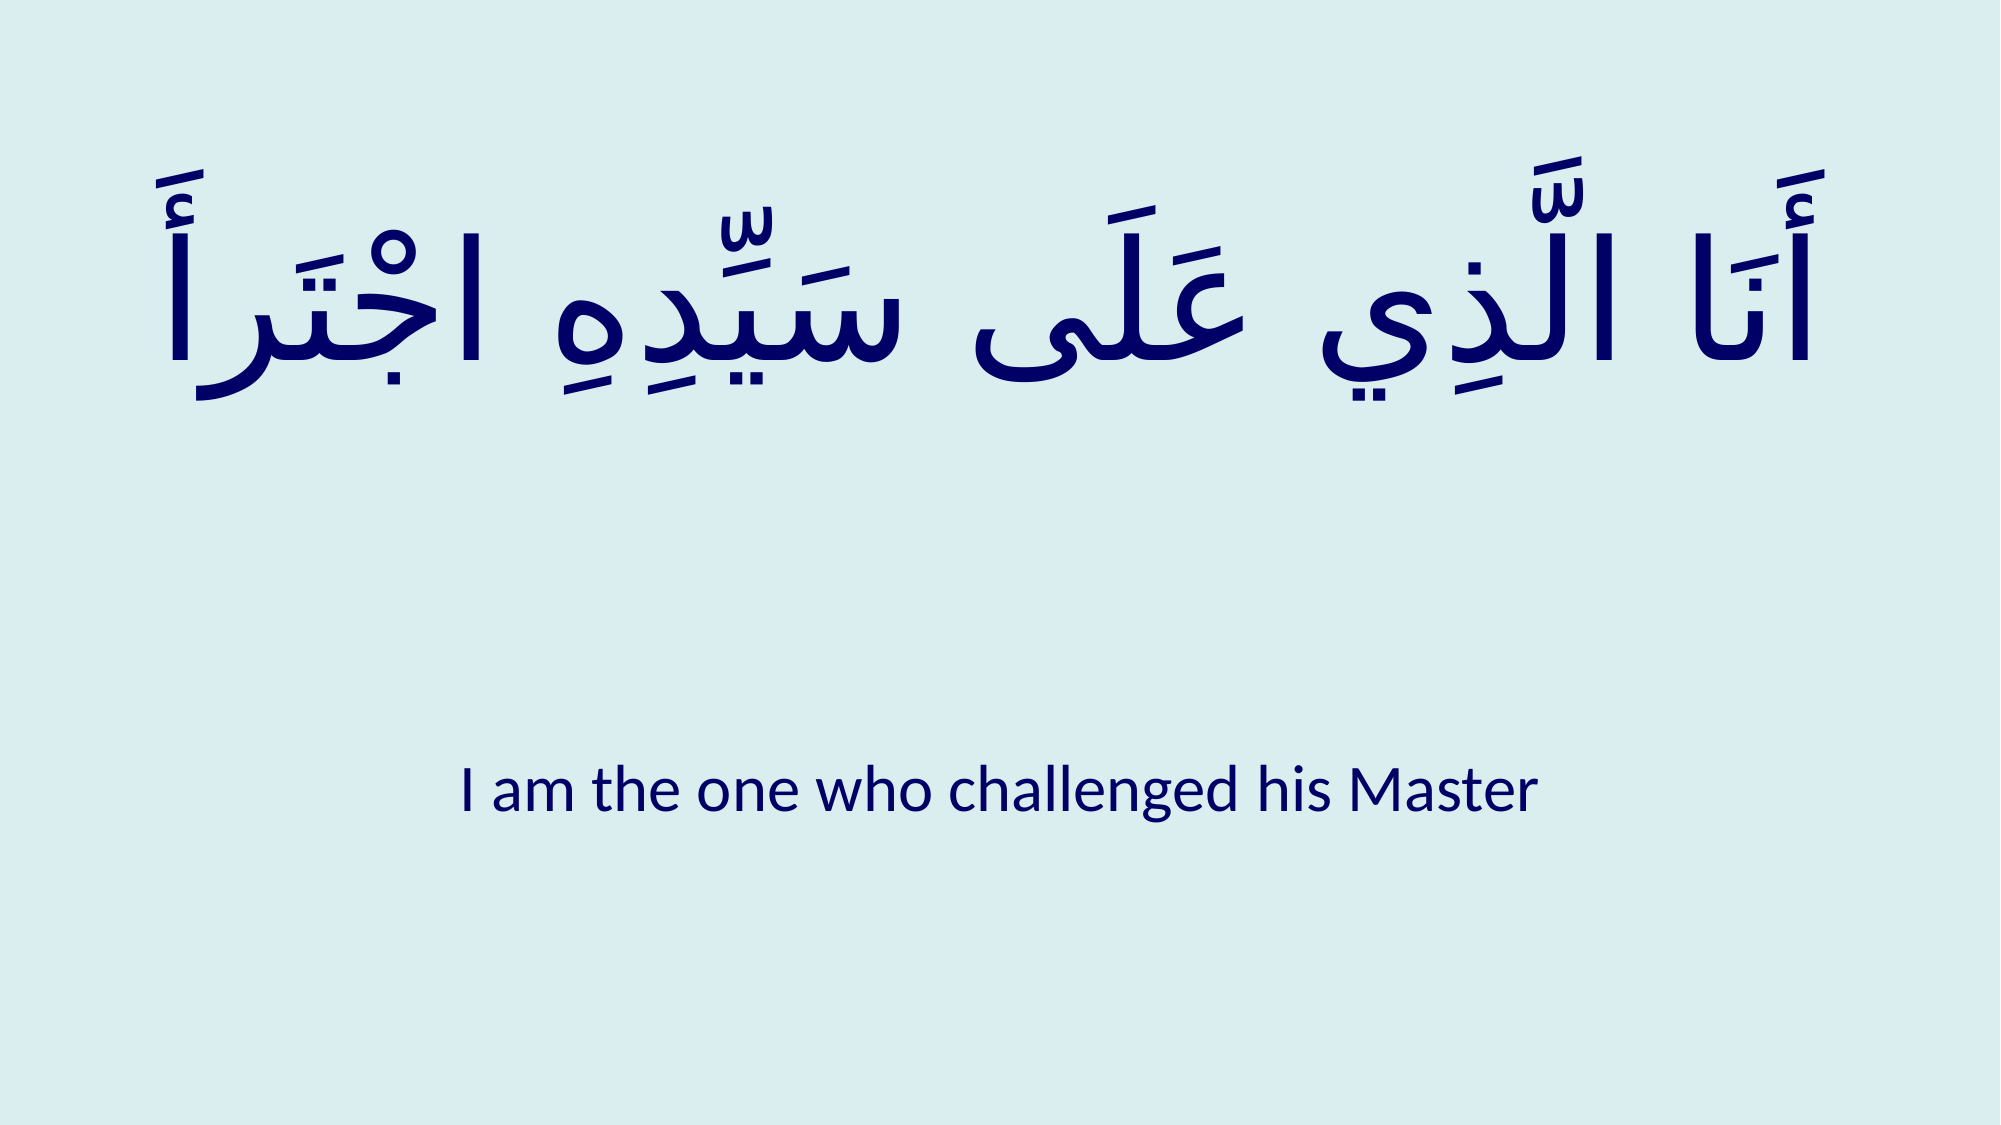

# أَنَا الَّذِي عَلَى سَيِّدِهِ اجْتَرأَ
I am the one who challenged his Master